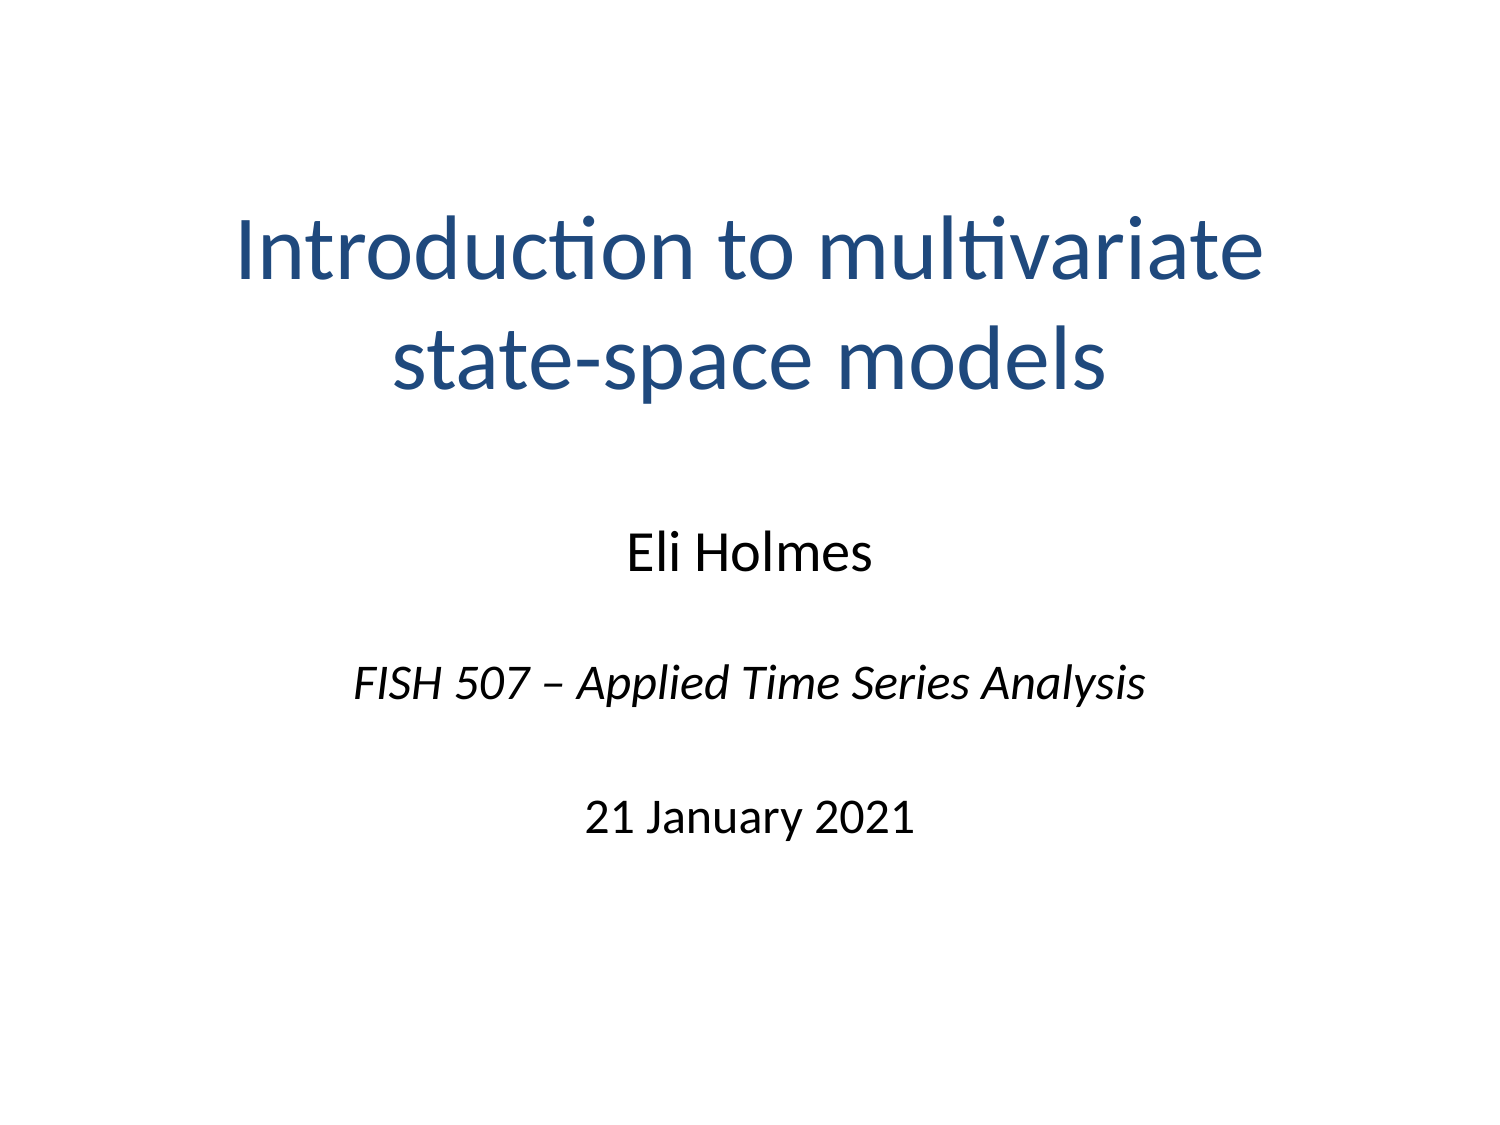

# Introduction to multivariate state-space models
Eli Holmes

FISH 507 – Applied Time Series Analysis

21 January 2021